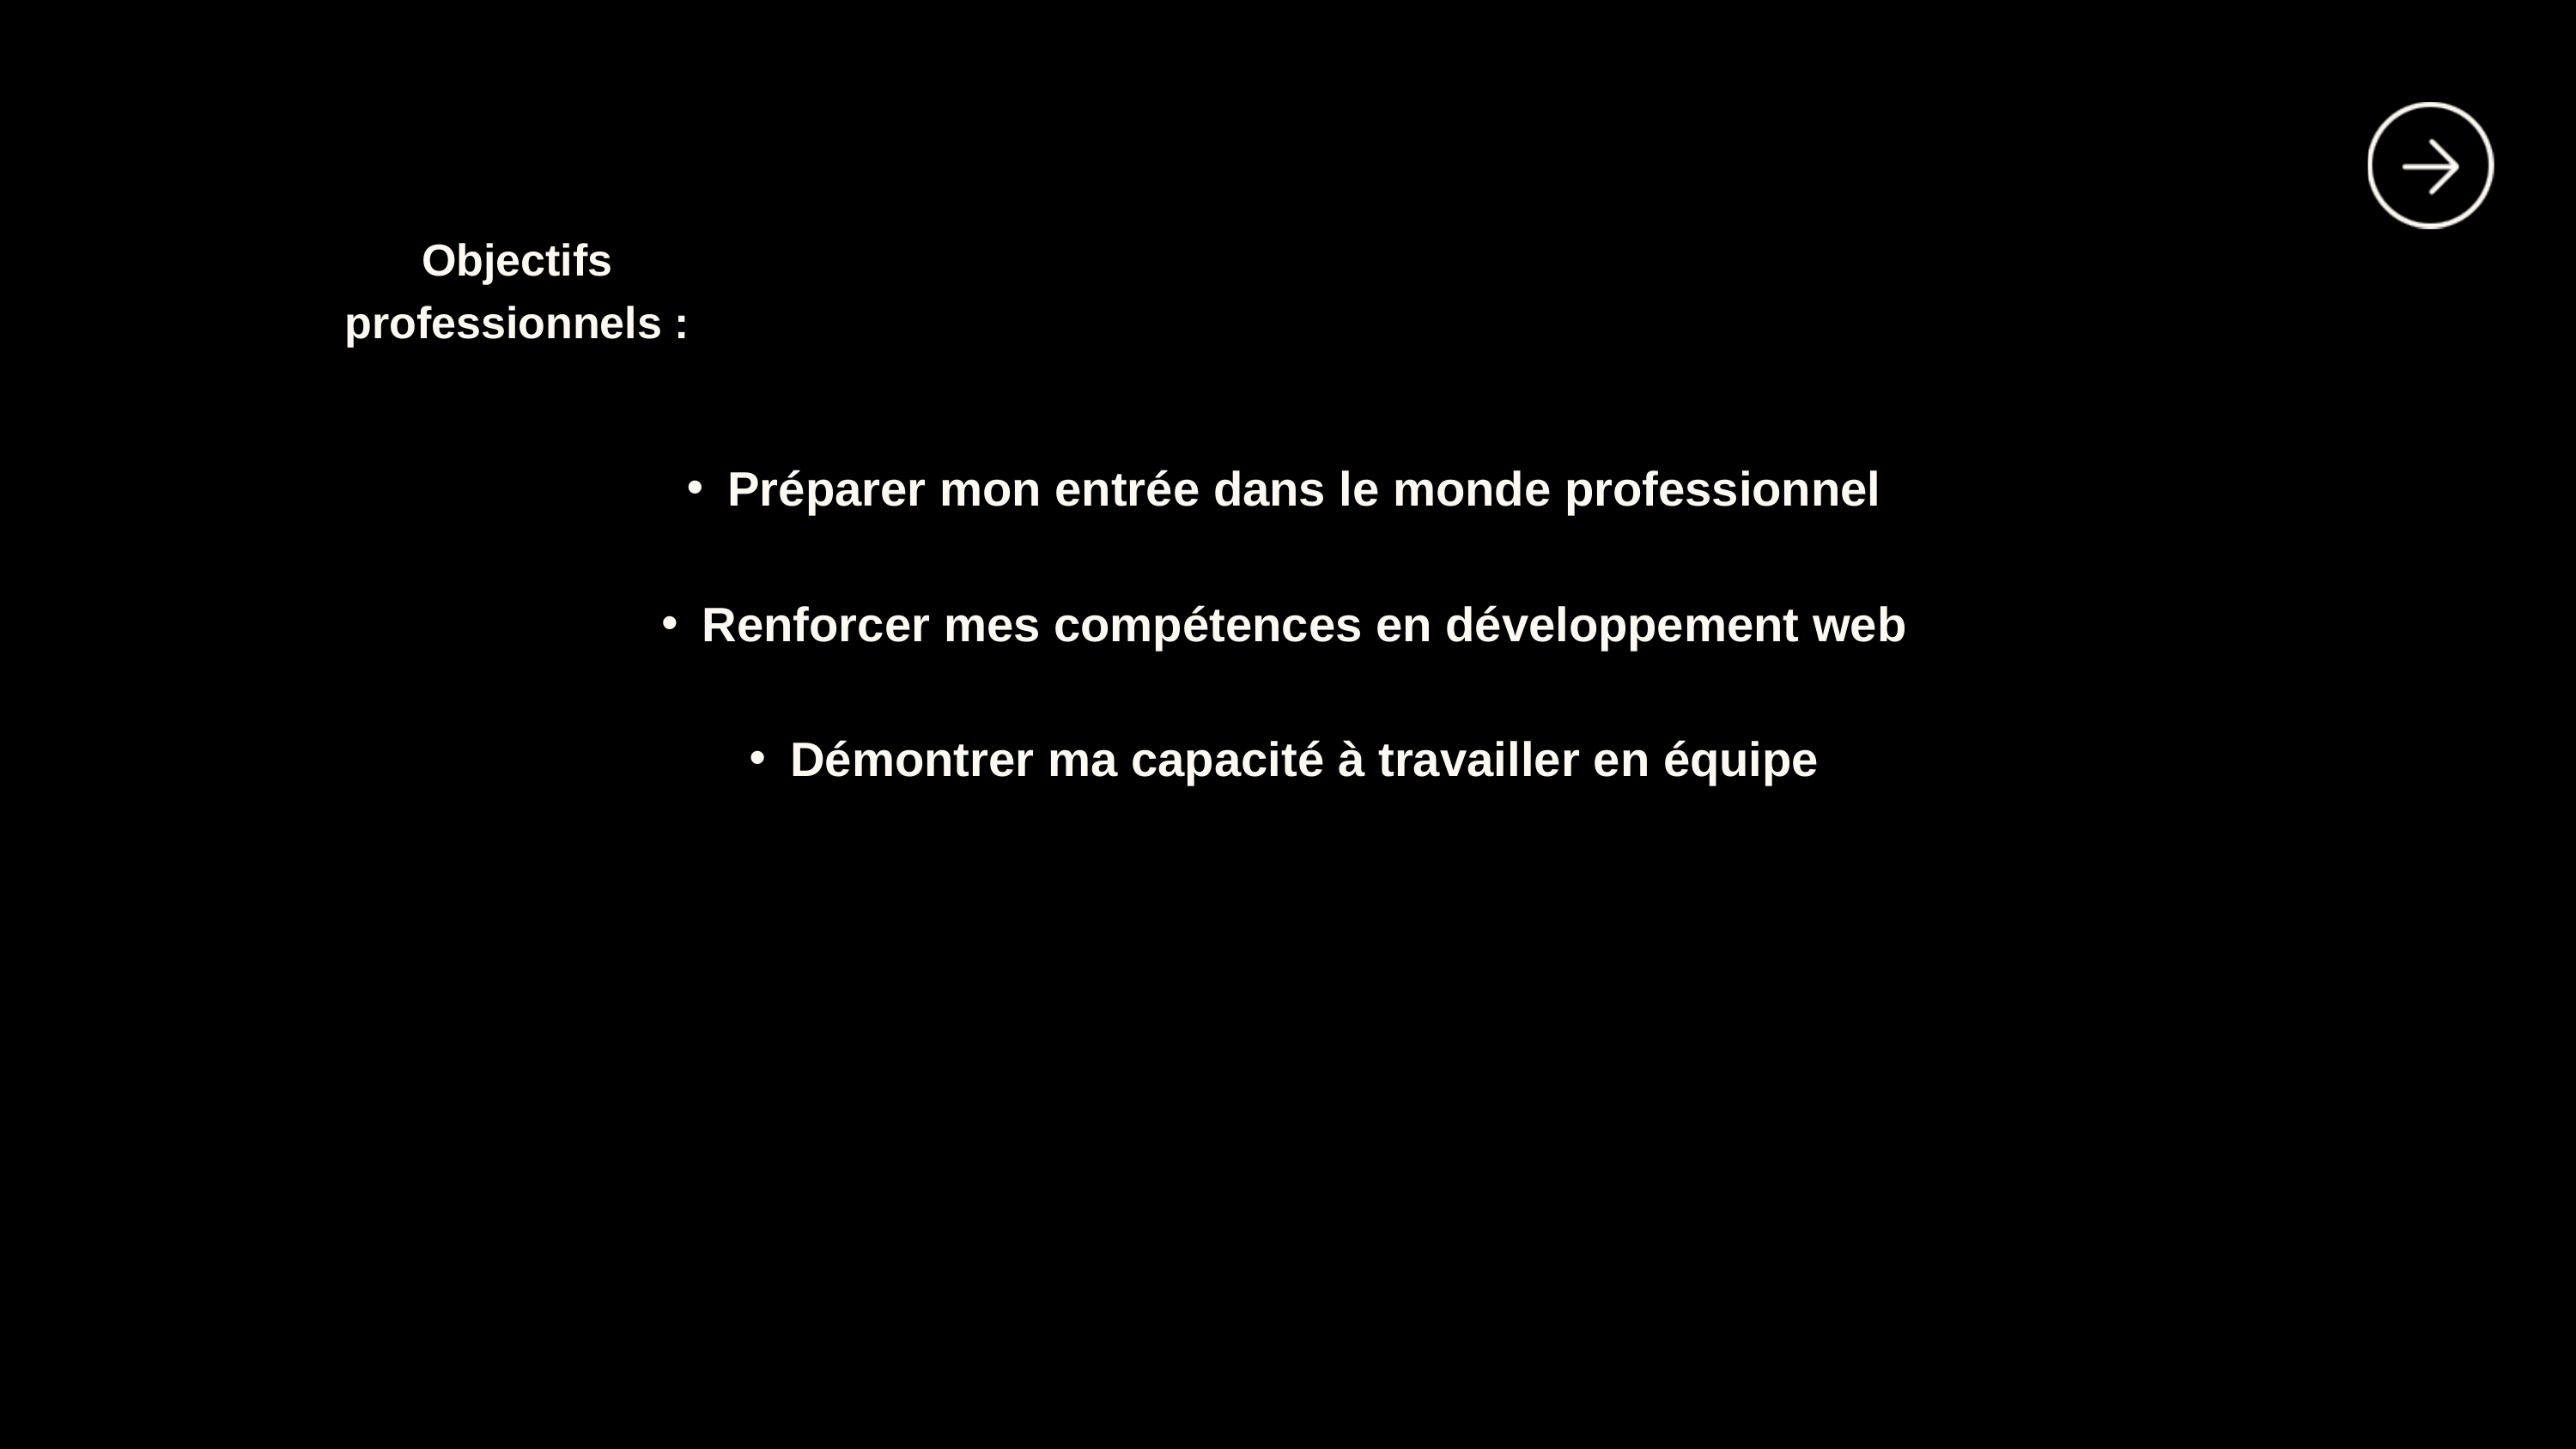

Objectifs professionnels :
Préparer mon entrée dans le monde professionnel

Renforcer mes compétences en développement web

Démontrer ma capacité à travailler en équipe